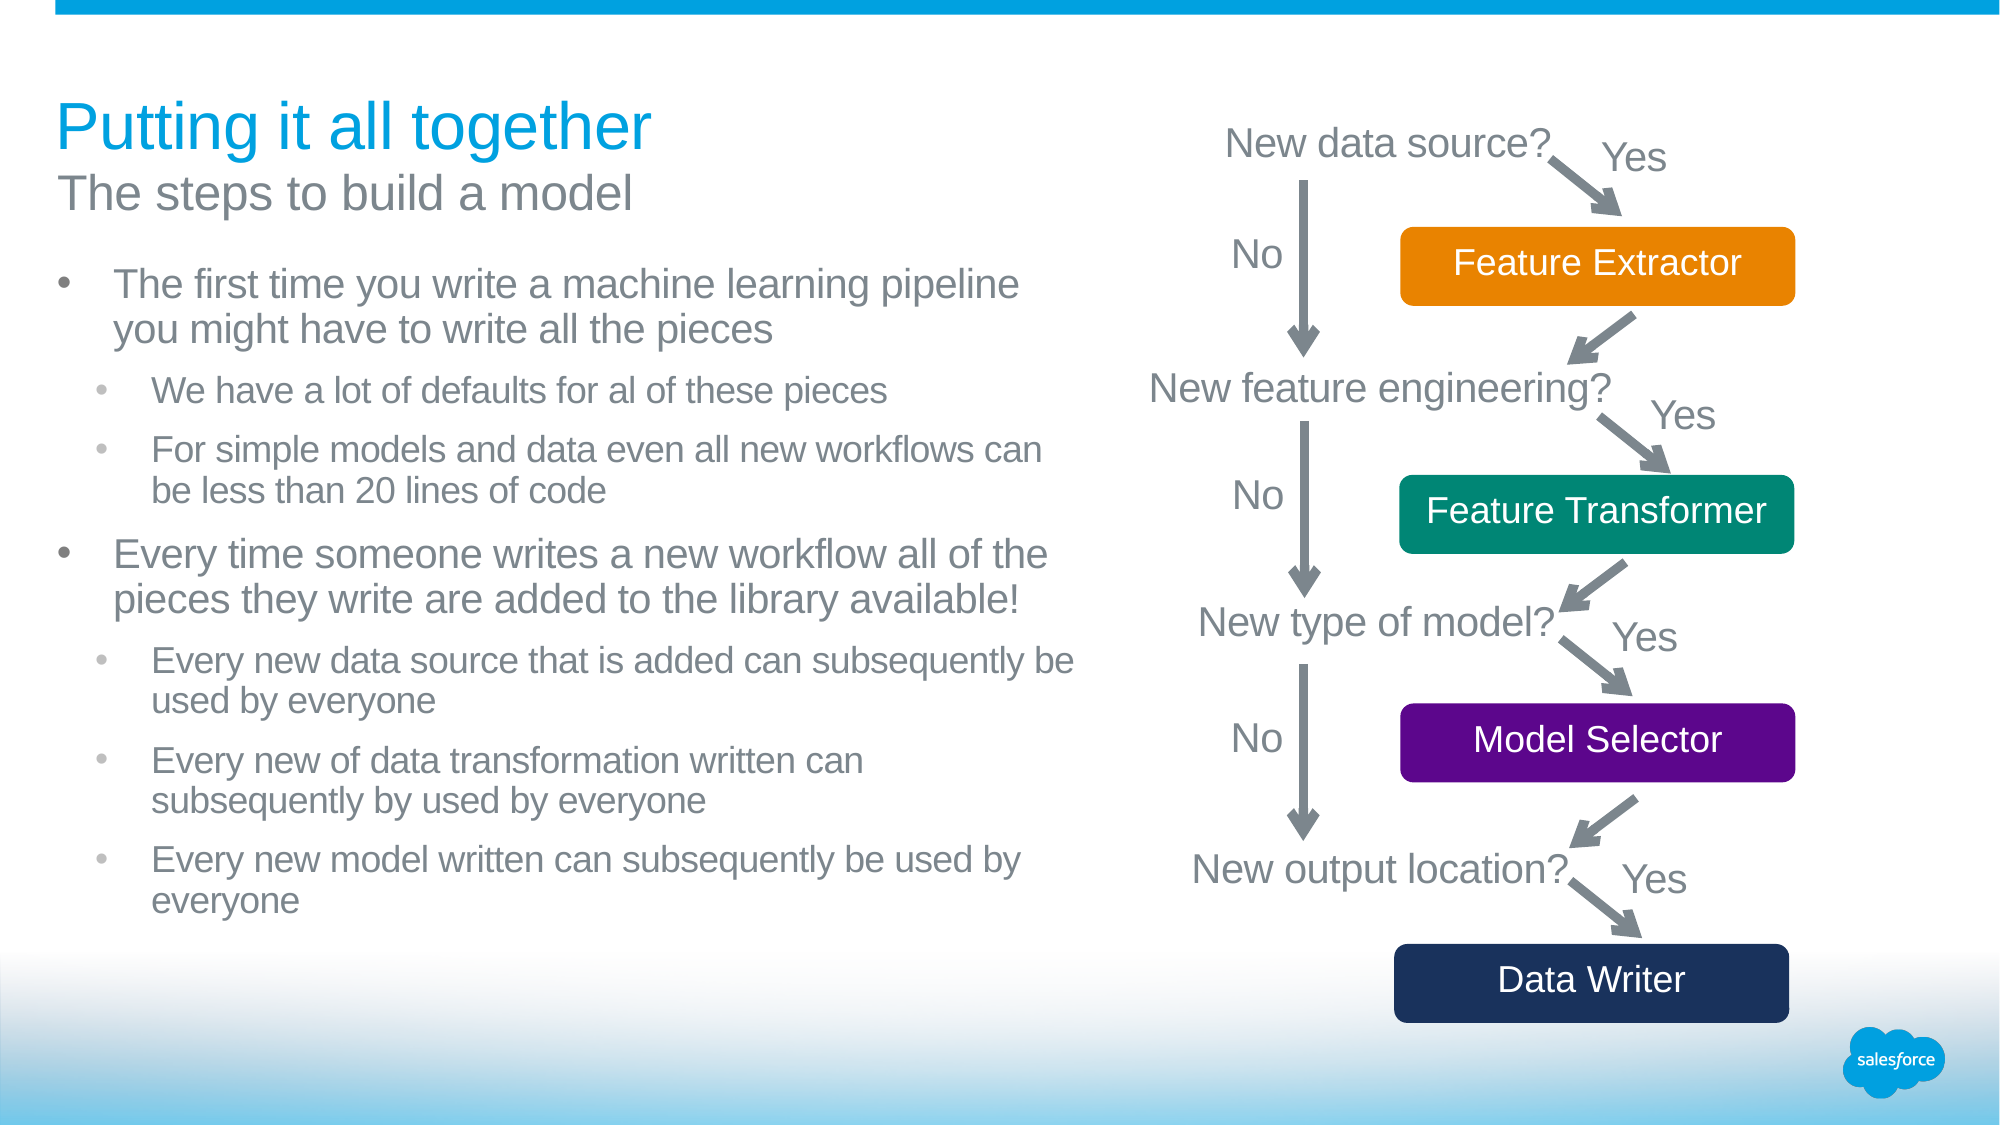

# Putting it all together
New data source?
Yes
No
Feature Extractor
New feature engineering?
Yes
No
Feature Transformer
New type of model?
Yes
No
Model Selector
New output location?
Yes
Data Writer
The steps to build a model
The first time you write a machine learning pipeline you might have to write all the pieces
We have a lot of defaults for al of these pieces
For simple models and data even all new workflows can be less than 20 lines of code
Every time someone writes a new workflow all of the pieces they write are added to the library available!
Every new data source that is added can subsequently be used by everyone
Every new of data transformation written can subsequently by used by everyone
Every new model written can subsequently be used by everyone